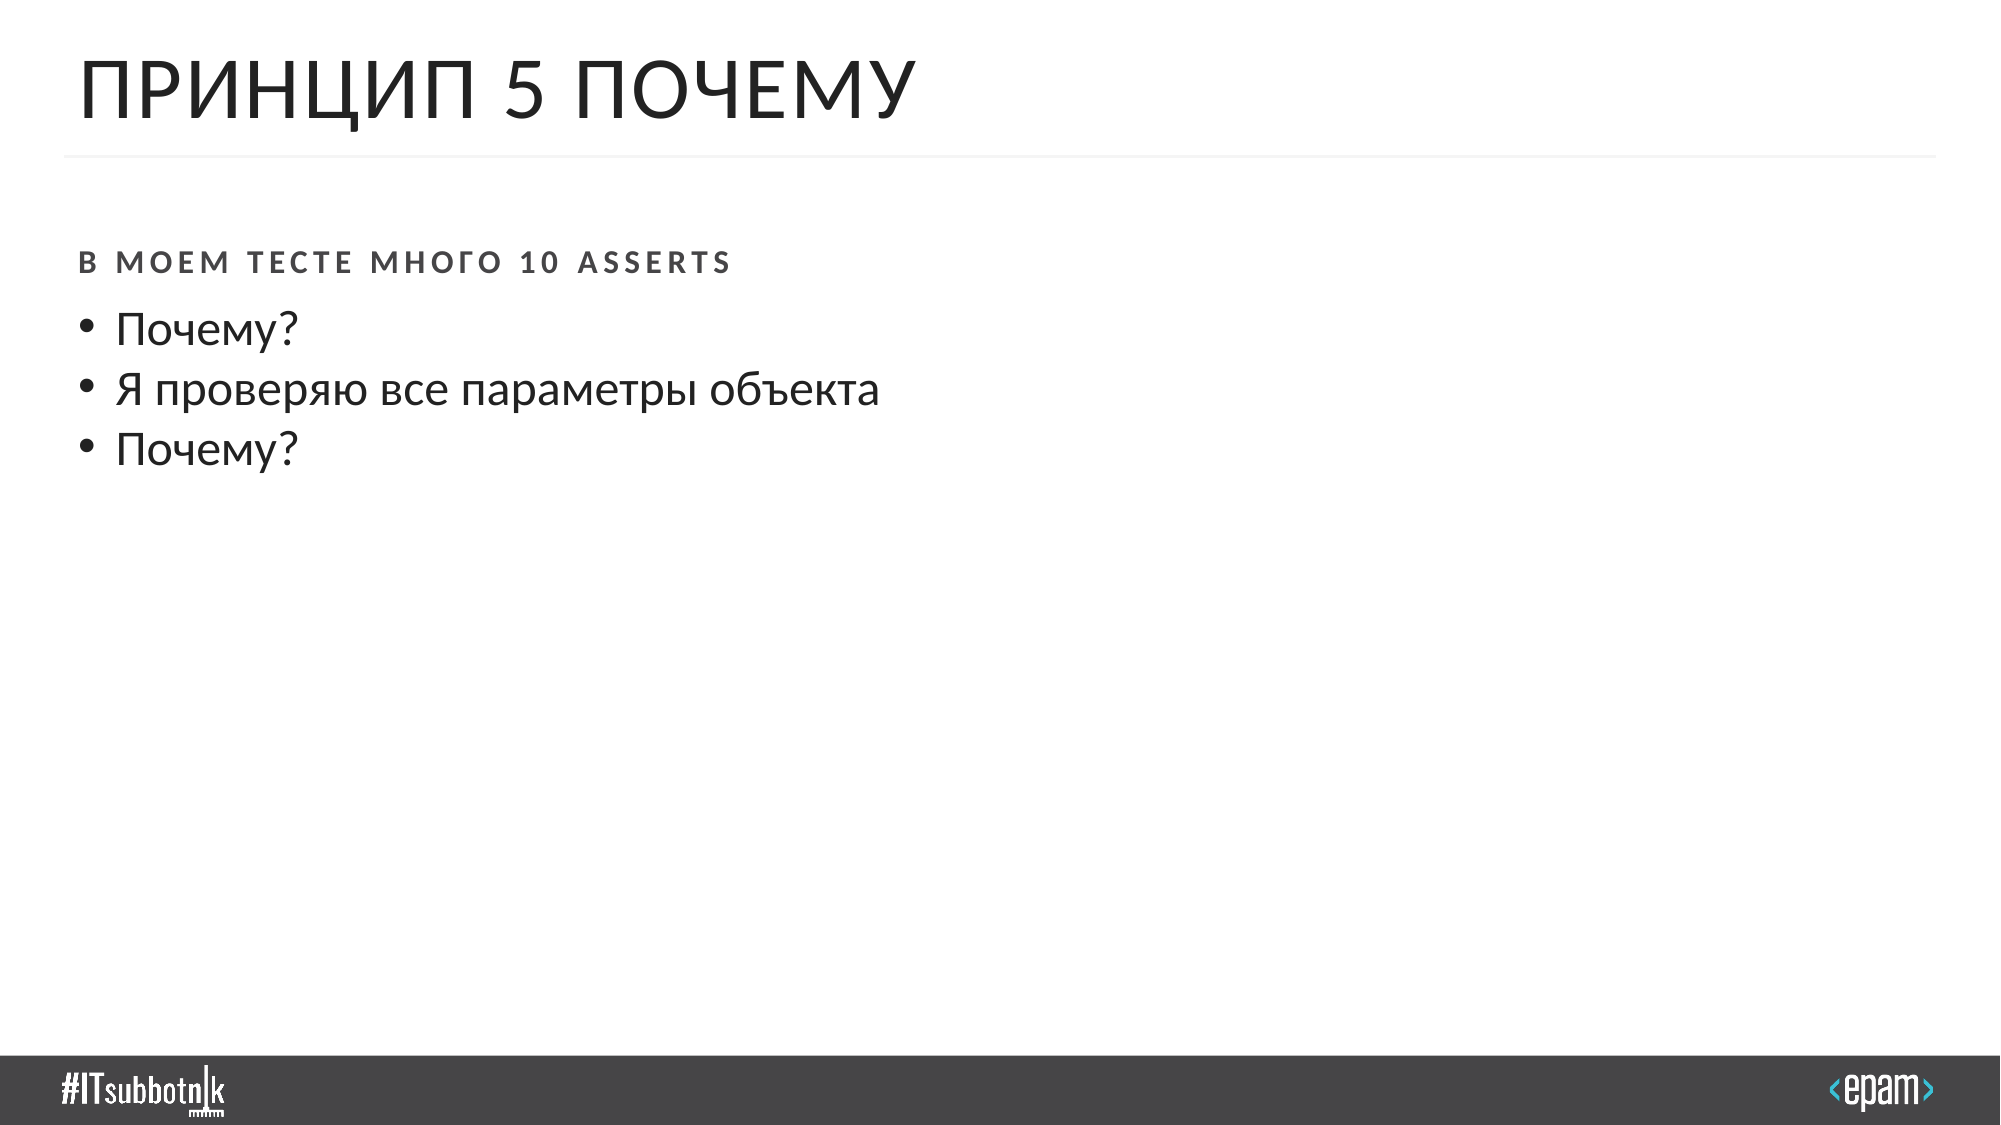

# Принцип 5 почему
В моем тесте много 10 asserts
Почему?
Я проверяю все параметры объекта
Почему?